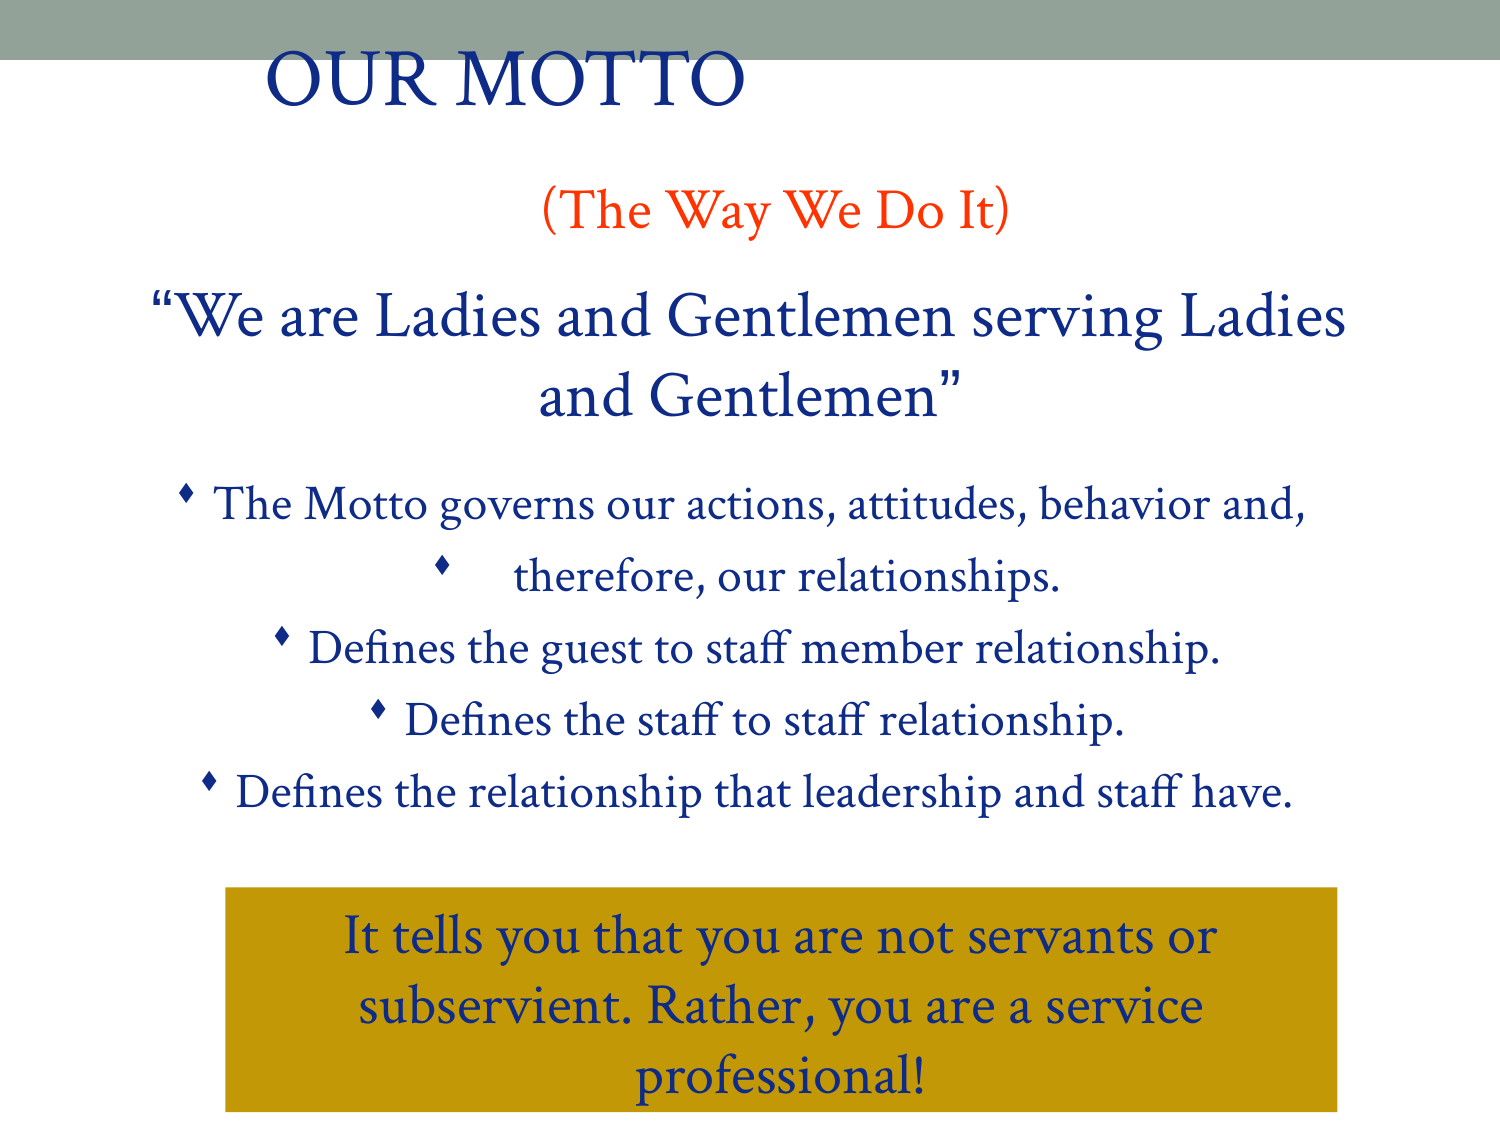

OUR MOTTO
(The Way We Do It)
“We are Ladies and Gentlemen serving Ladies and Gentlemen”
The Motto governs our actions, attitudes, behavior and,
    therefore, our relationships.
Defines the guest to staff member relationship.
Defines the staff to staff relationship.
Defines the relationship that leadership and staff have.
It tells you that you are not servants or subservient. Rather, you are a service professional!